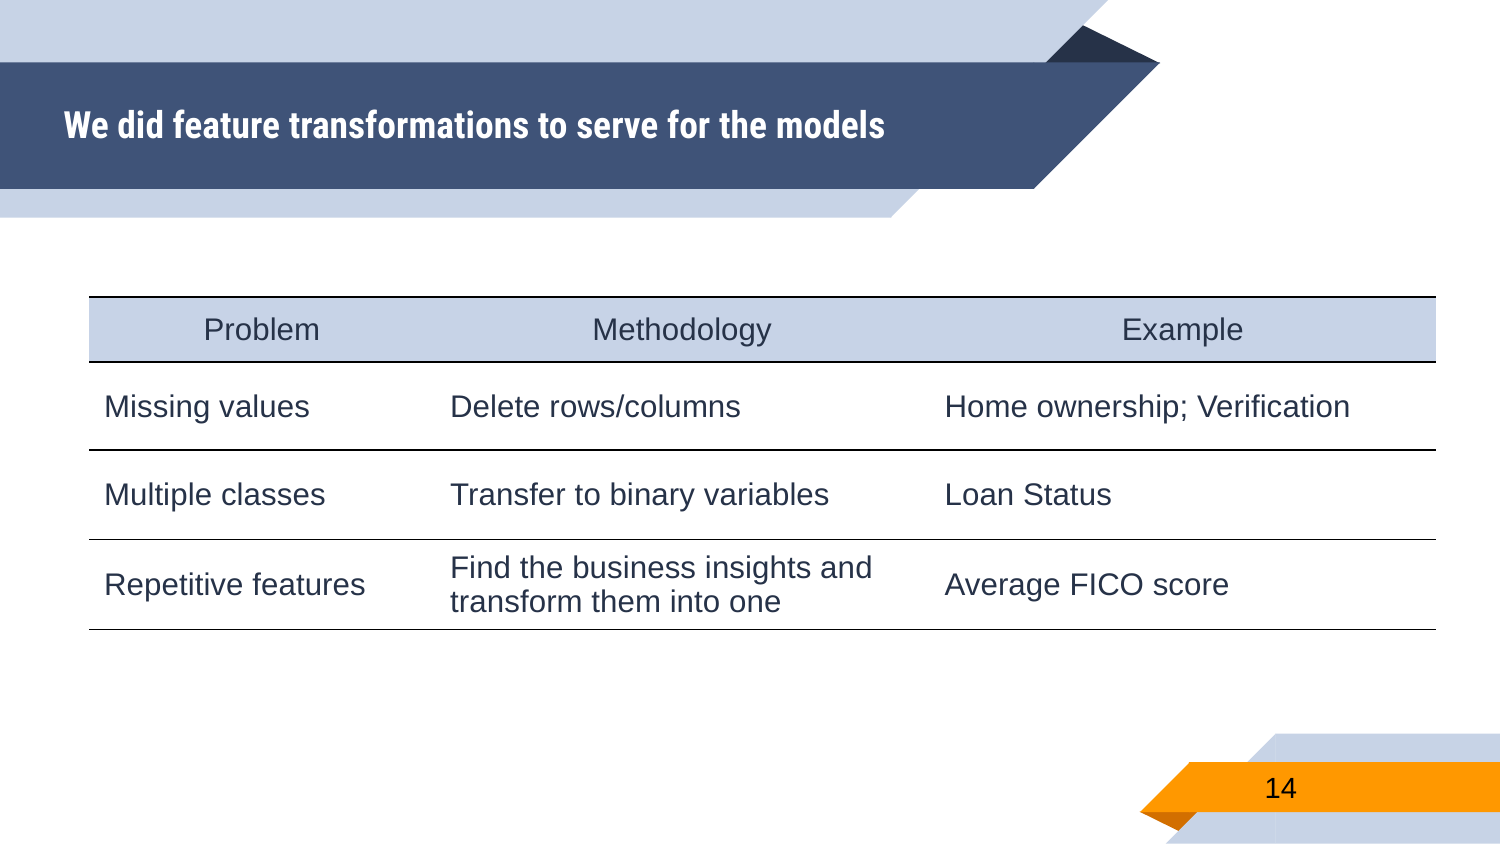

# We did feature transformations to serve for the models
| Problem | Methodology | Example |
| --- | --- | --- |
| Missing values | Delete rows/columns | Home ownership; Verification |
| Multiple classes | Transfer to binary variables | Loan Status |
| Repetitive features | Find the business insights and transform them into one | Average FICO score |
14